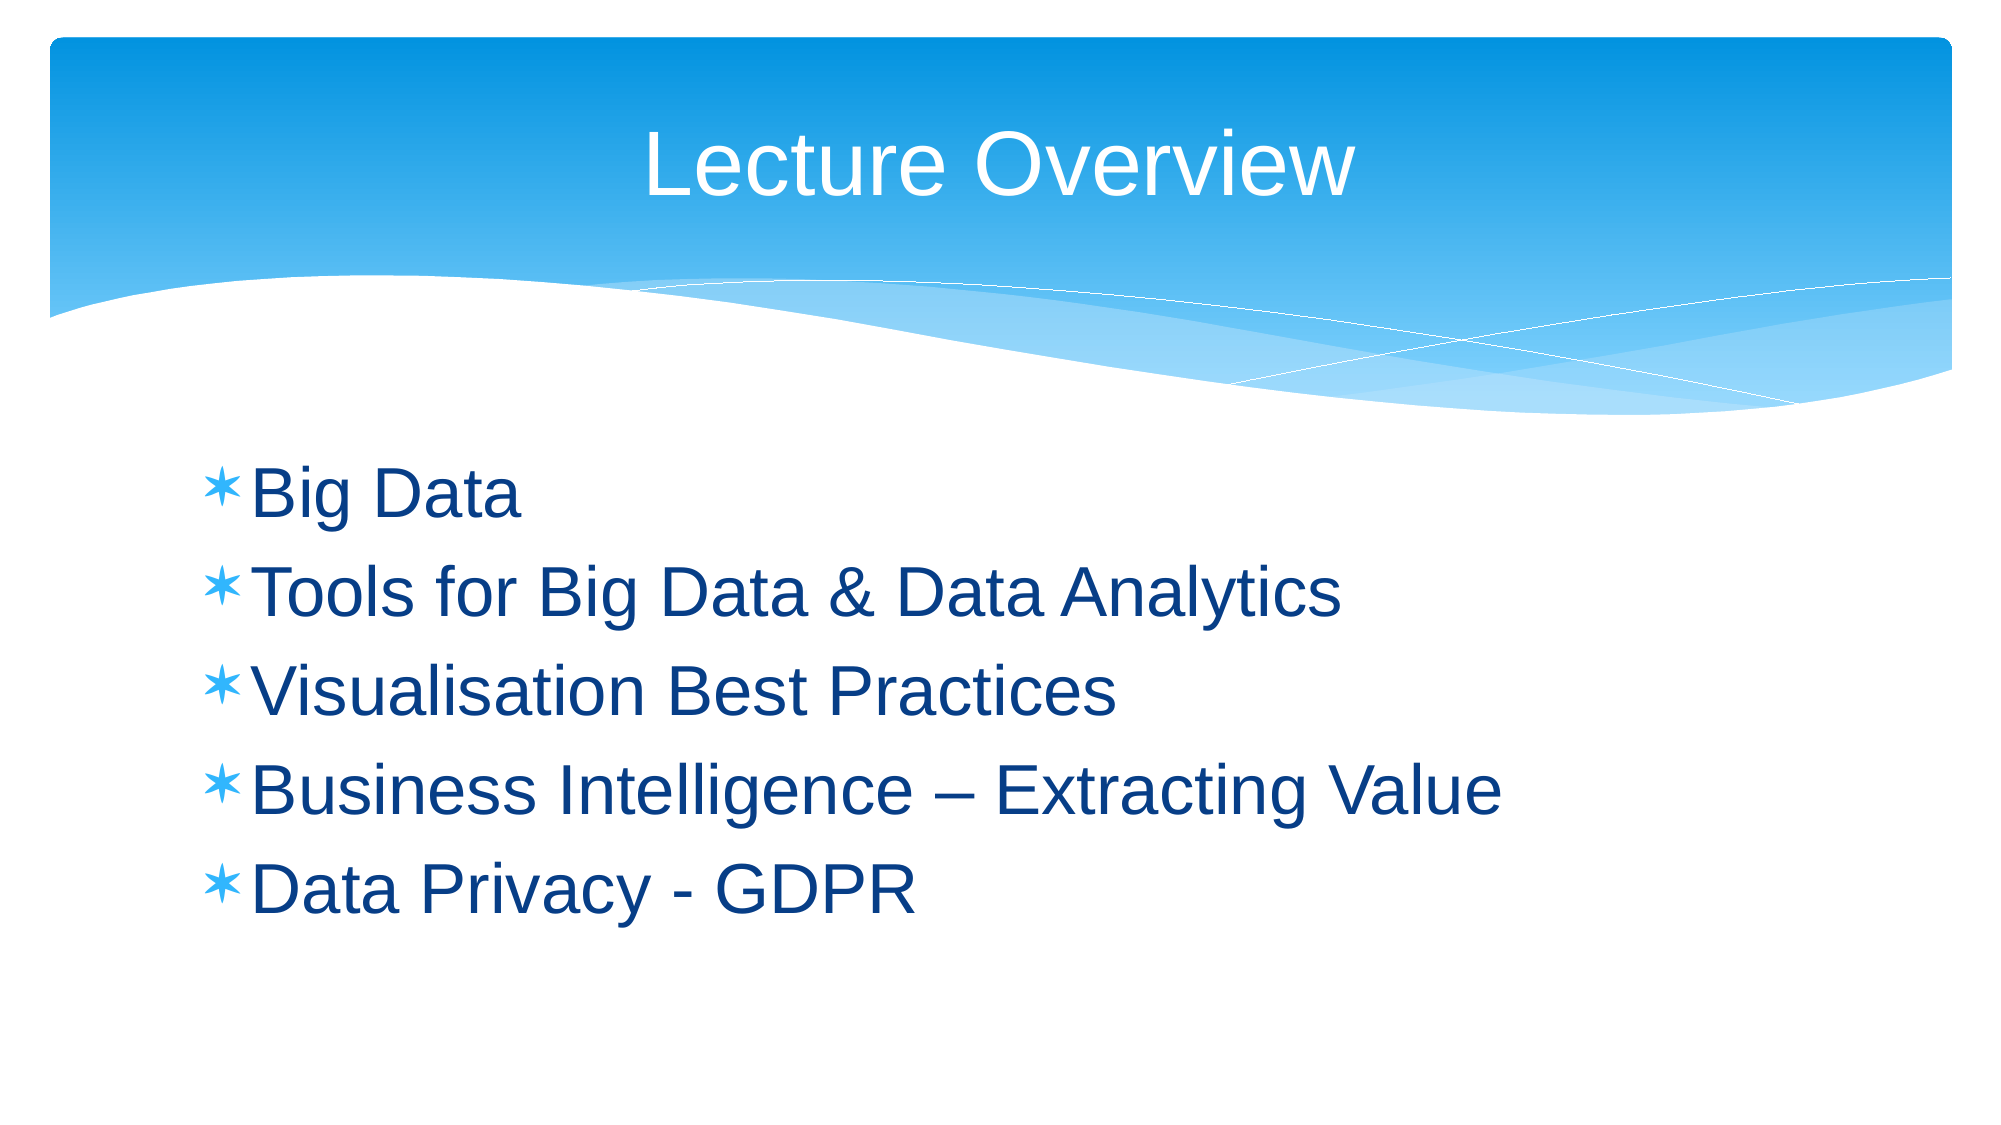

# Lecture Overview
Big Data
Tools for Big Data & Data Analytics
Visualisation Best Practices
Business Intelligence – Extracting Value
Data Privacy - GDPR